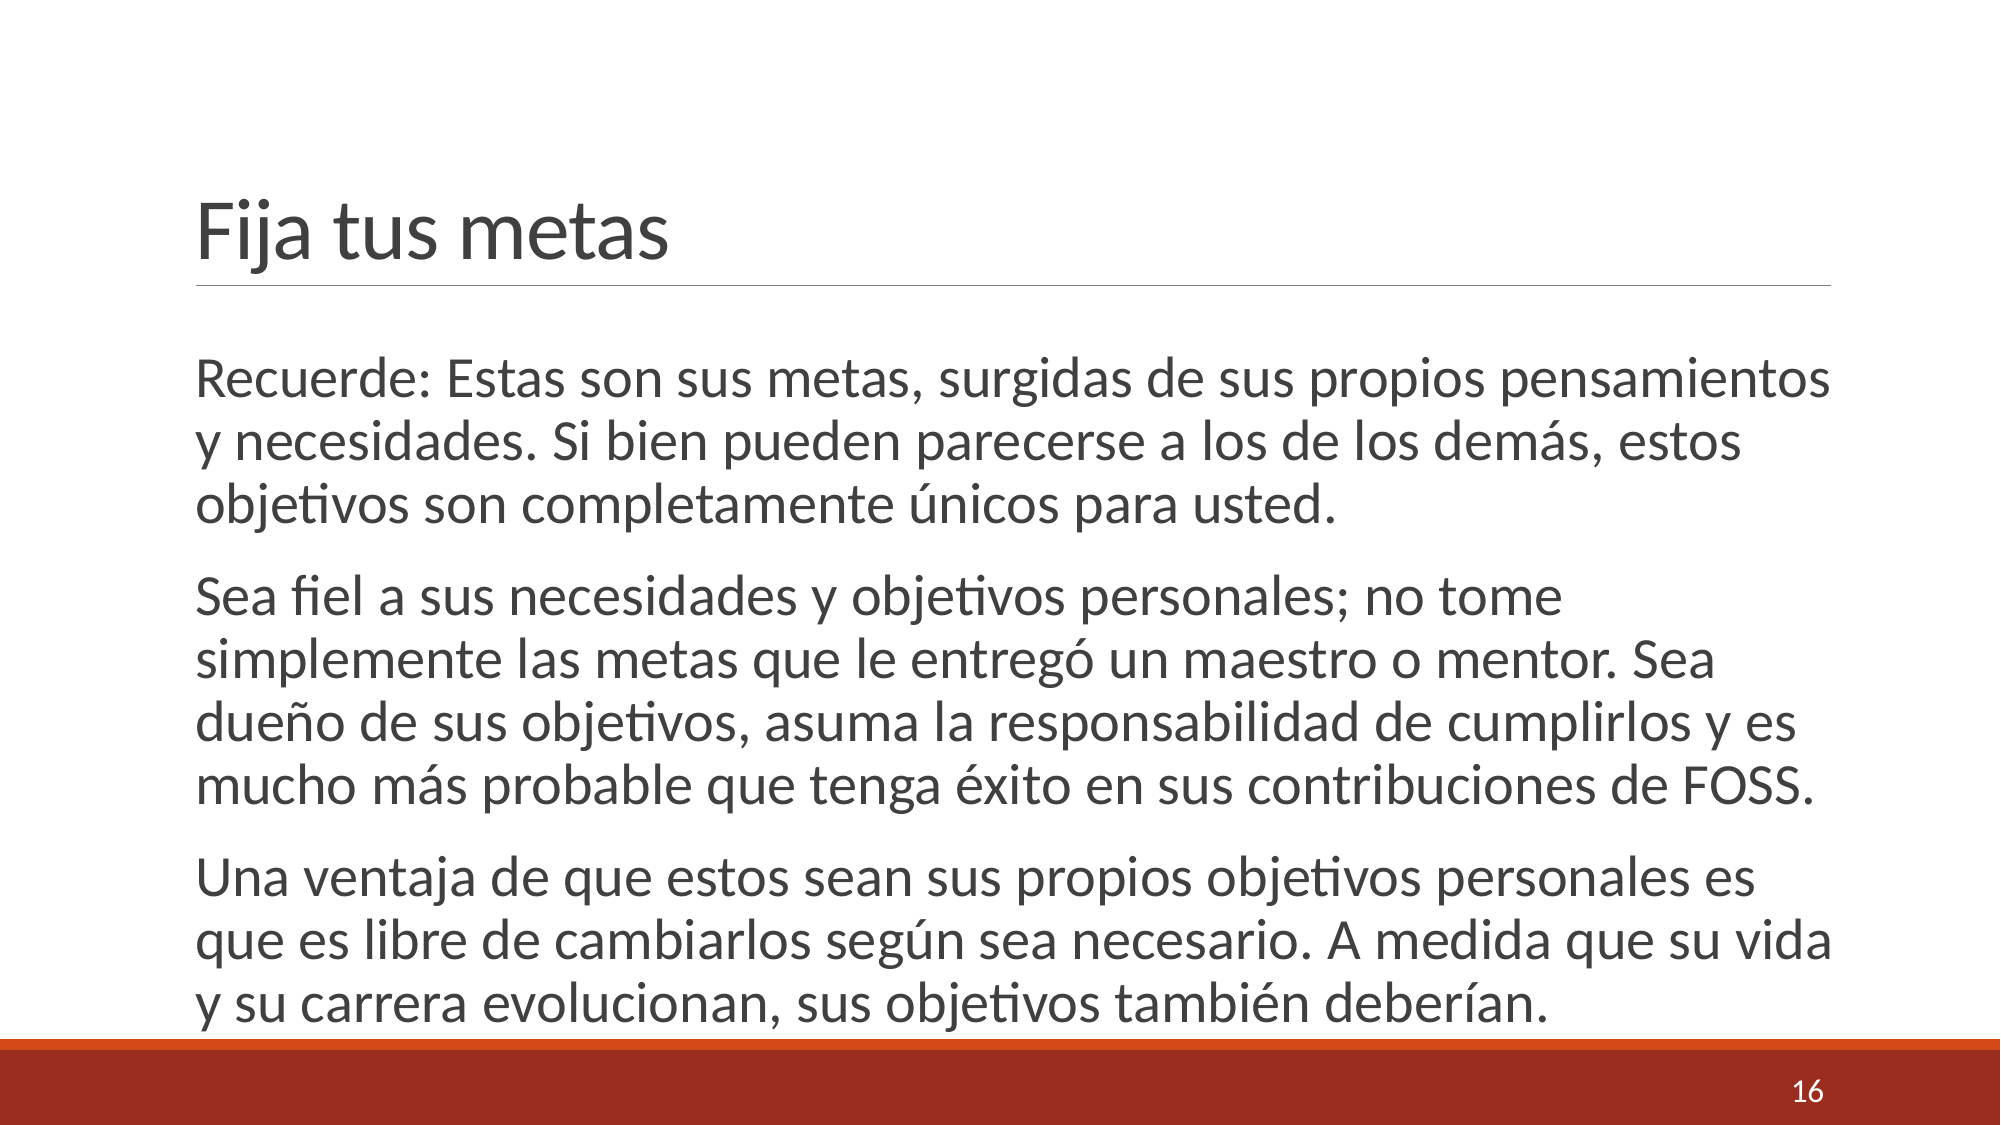

# Fija tus metas
Recuerde: Estas son sus metas, surgidas de sus propios pensamientos y necesidades. Si bien pueden parecerse a los de los demás, estos objetivos son completamente únicos para usted.
Sea fiel a sus necesidades y objetivos personales; no tome simplemente las metas que le entregó un maestro o mentor. Sea dueño de sus objetivos, asuma la responsabilidad de cumplirlos y es mucho más probable que tenga éxito en sus contribuciones de FOSS.
Una ventaja de que estos sean sus propios objetivos personales es que es libre de cambiarlos según sea necesario. A medida que su vida y su carrera evolucionan, sus objetivos también deberían.
16